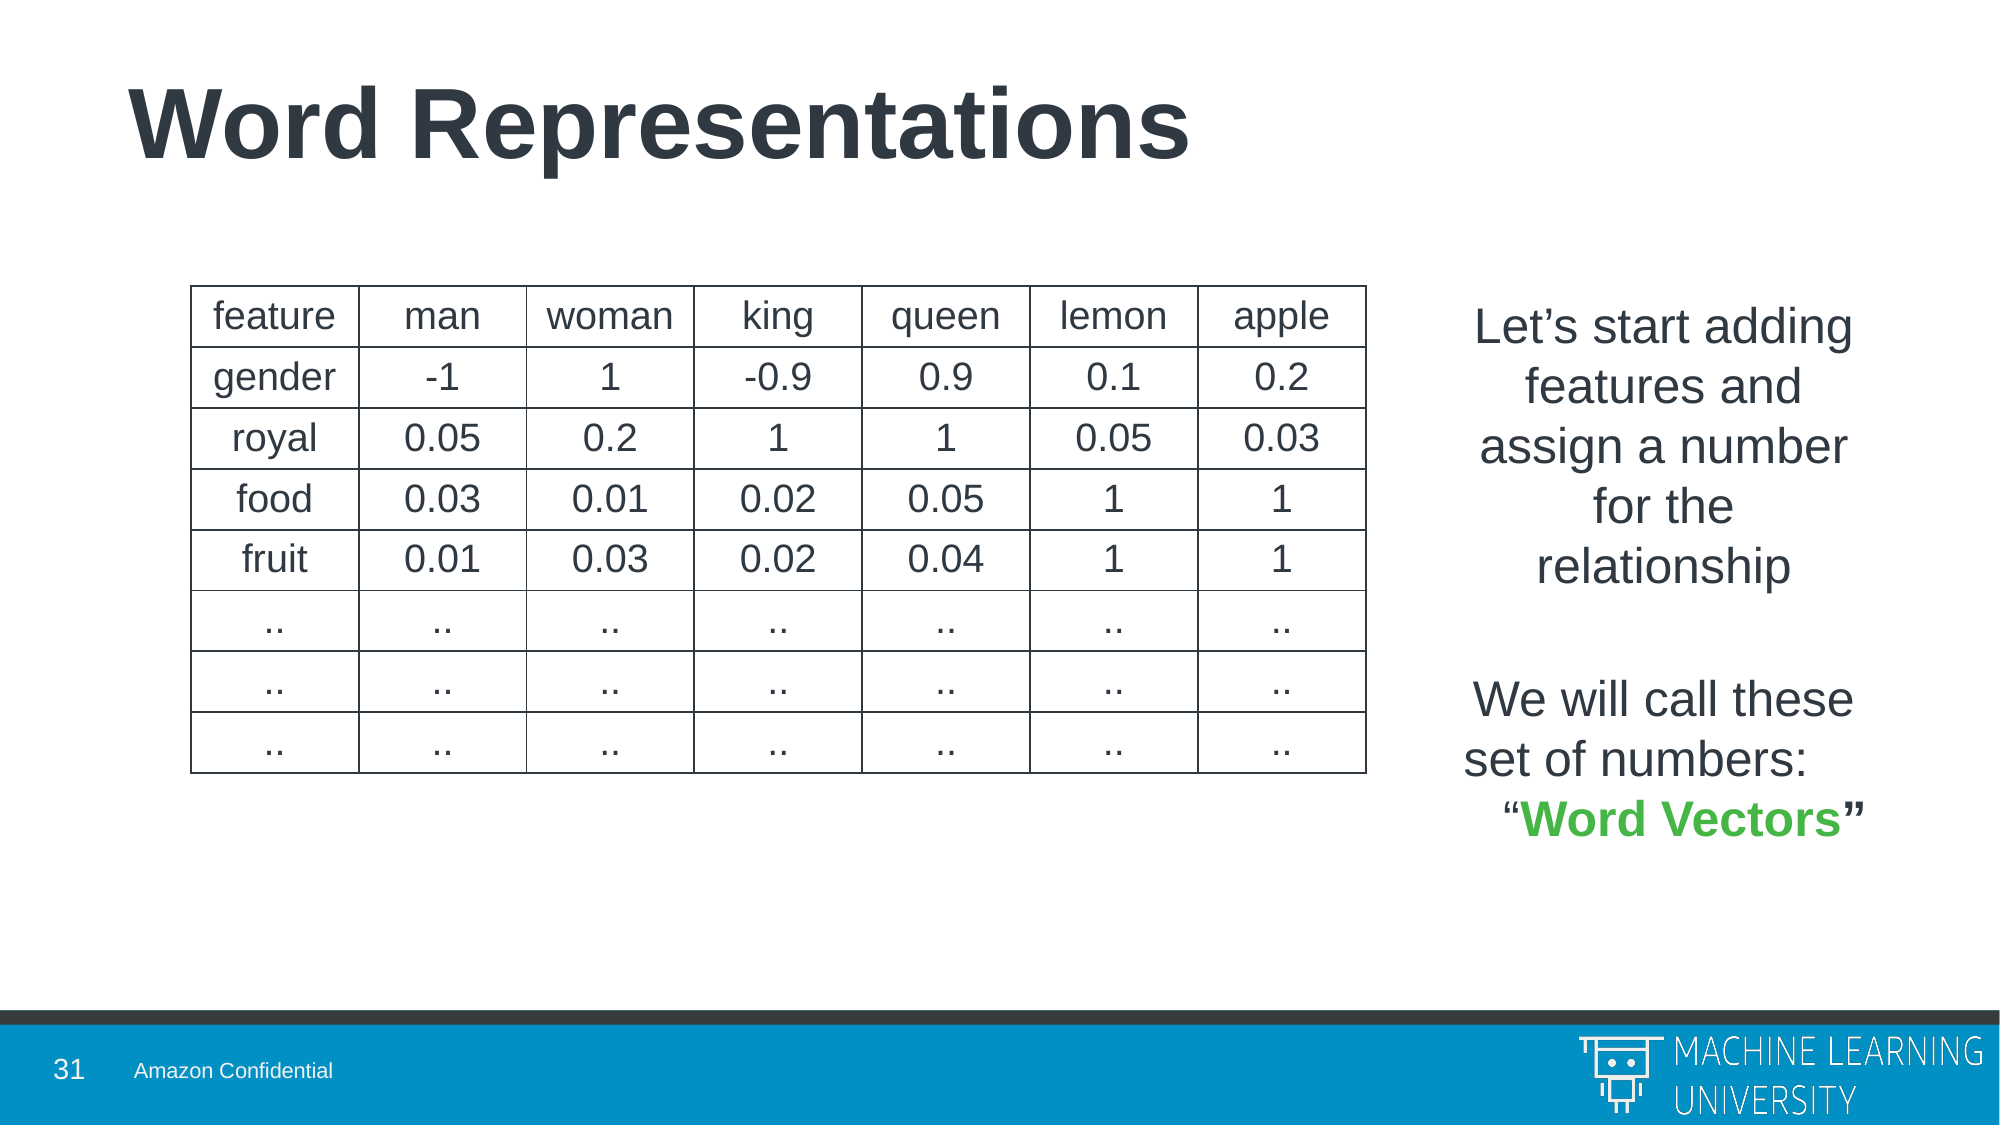

# Word Representations
| feature | man | woman | king | queen | lemon | apple |
| --- | --- | --- | --- | --- | --- | --- |
| gender | -1 | 1 | -0.9 | 0.9 | 0.1 | 0.2 |
| royal | 0.05 | 0.2 | 1 | 1 | 0.05 | 0.03 |
| food | 0.03 | 0.01 | 0.02 | 0.05 | 1 | 1 |
| fruit | 0.01 | 0.03 | 0.02 | 0.04 | 1 | 1 |
| .. | .. | .. | .. | .. | .. | .. |
| .. | .. | .. | .. | .. | .. | .. |
| .. | .. | .. | .. | .. | .. | .. |
Let’s start adding features and assign a number for the relationship
We will call these set of numbers:        “Word Vectors”